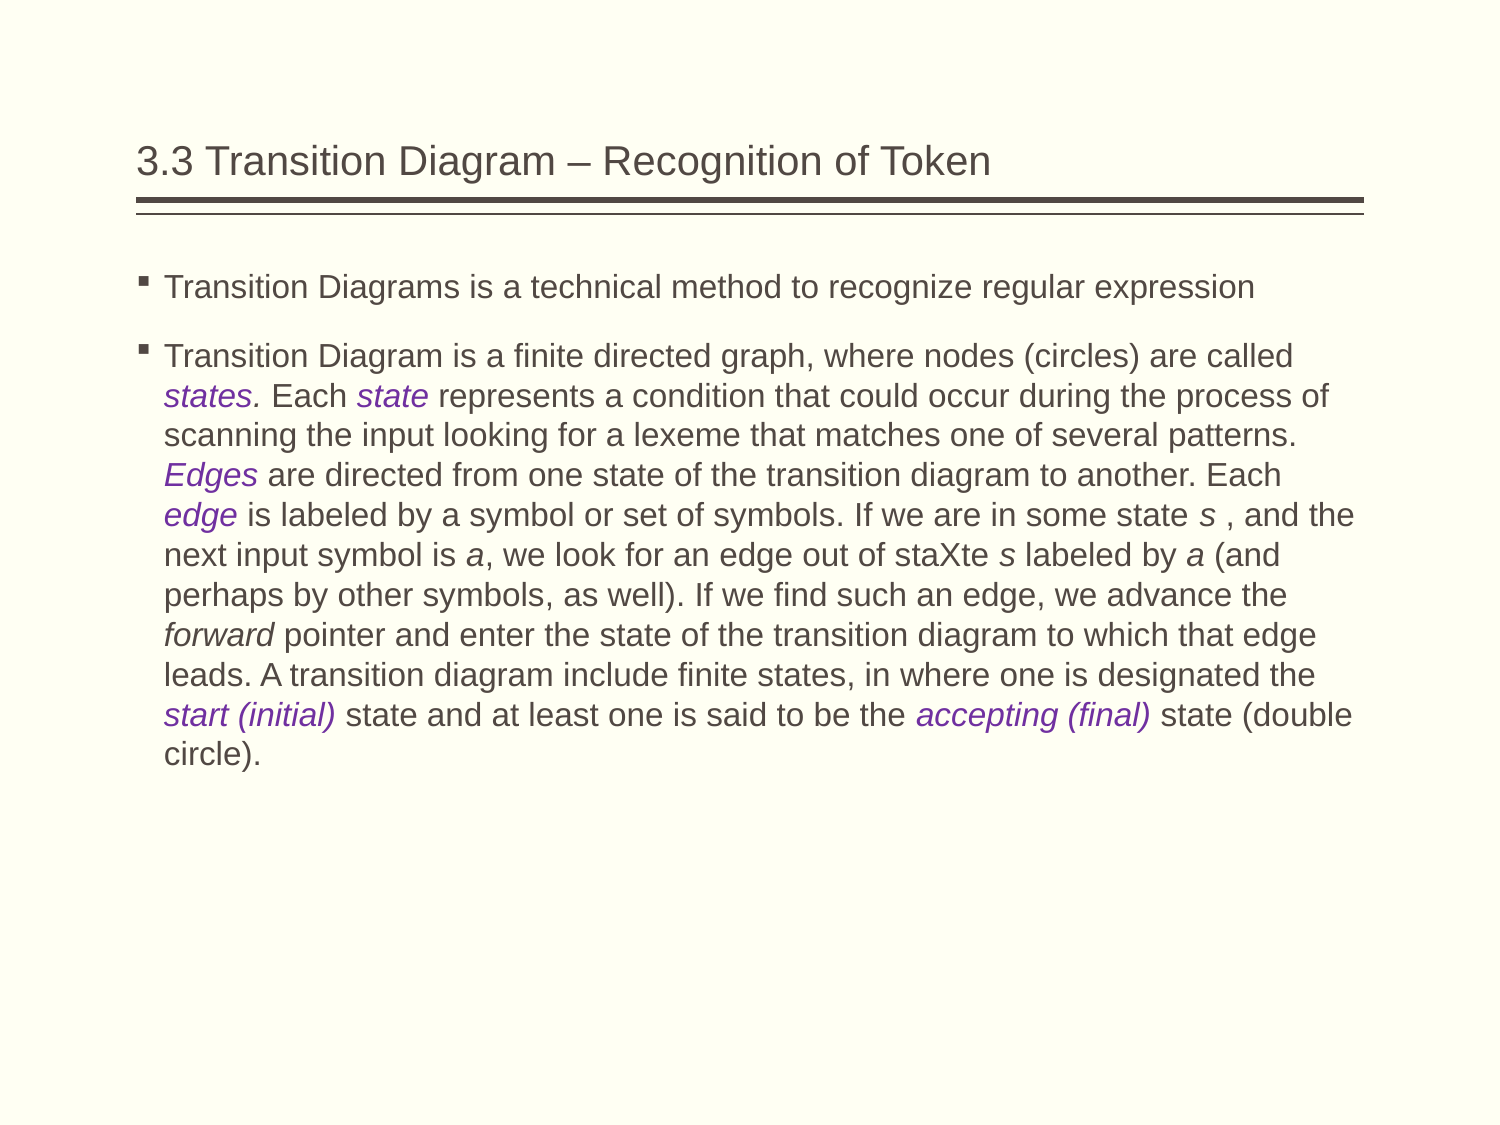

# 3.3 Transition Diagram – Recognition of Token
Transition Diagrams is a technical method to recognize regular expression
Transition Diagram is a finite directed graph, where nodes (circles) are called states. Each state represents a condition that could occur during the process of scanning the input looking for a lexeme that matches one of several patterns. Edges are directed from one state of the transition diagram to another. Each edge is labeled by a symbol or set of symbols. If we are in some state s , and the next input symbol is a, we look for an edge out of staXte s labeled by a (and perhaps by other symbols, as well). If we find such an edge, we advance the forward pointer and enter the state of the transition diagram to which that edge leads. A transition diagram include finite states, in where one is designated the start (initial) state and at least one is said to be the accepting (final) state (double circle).